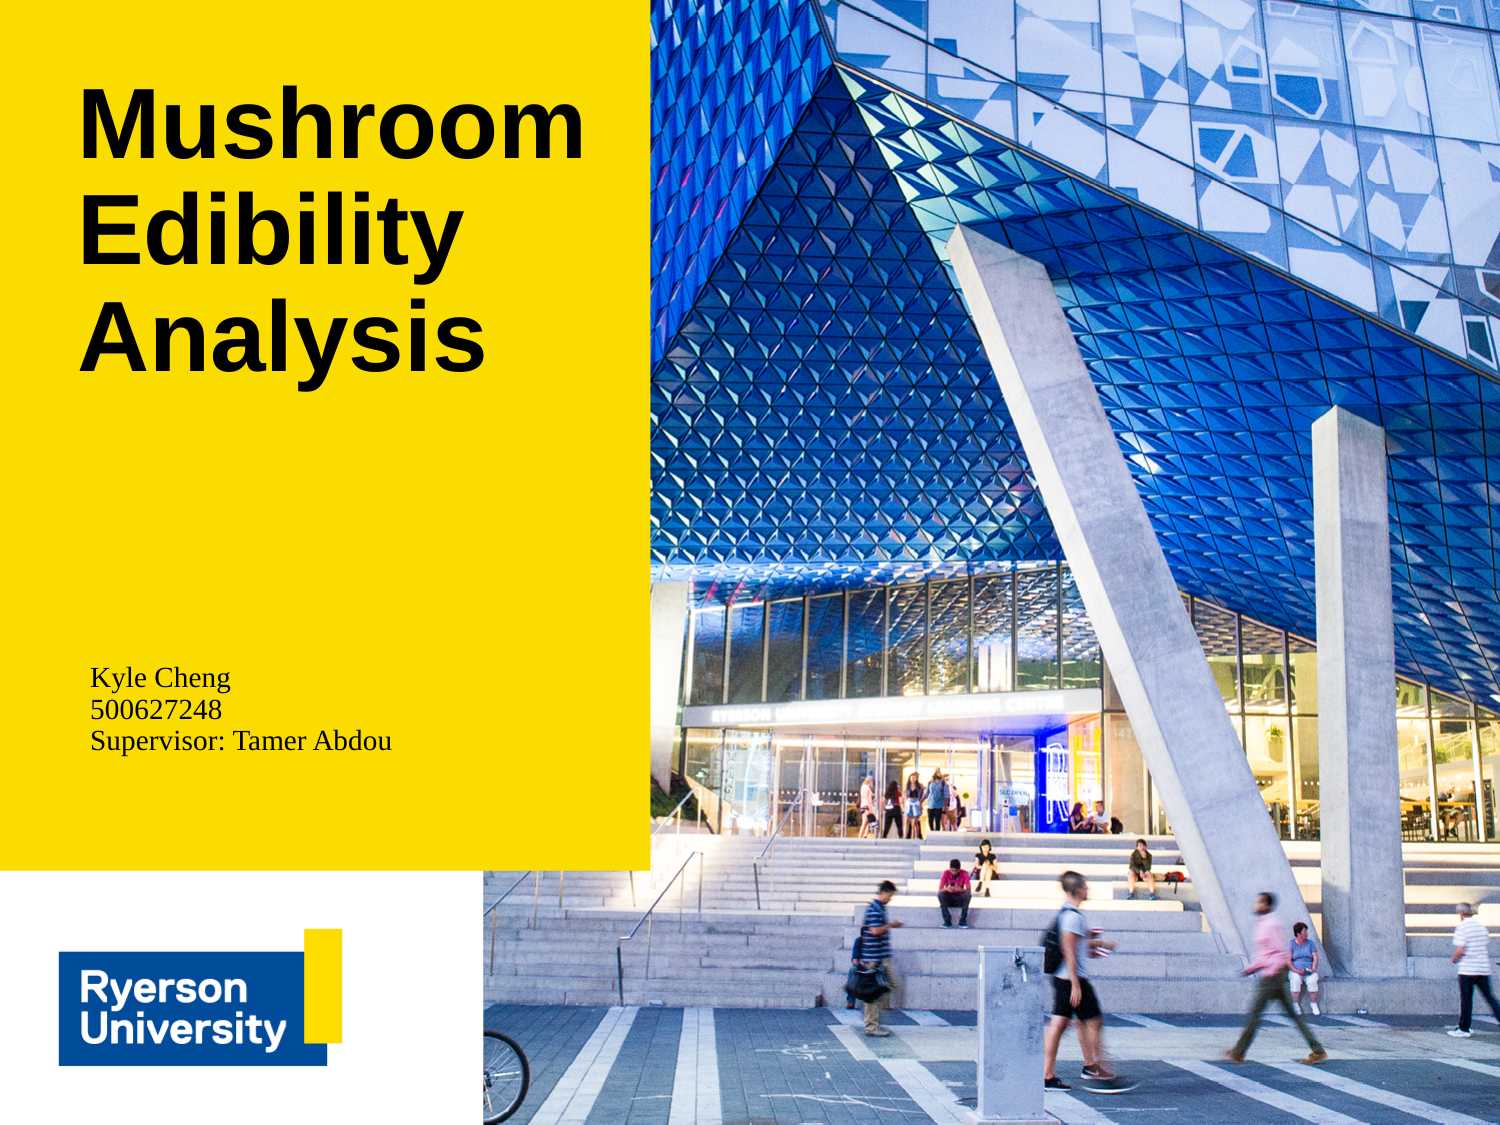

# Mushroom Edibility Analysis
Kyle Cheng
500627248
Supervisor: Tamer Abdou